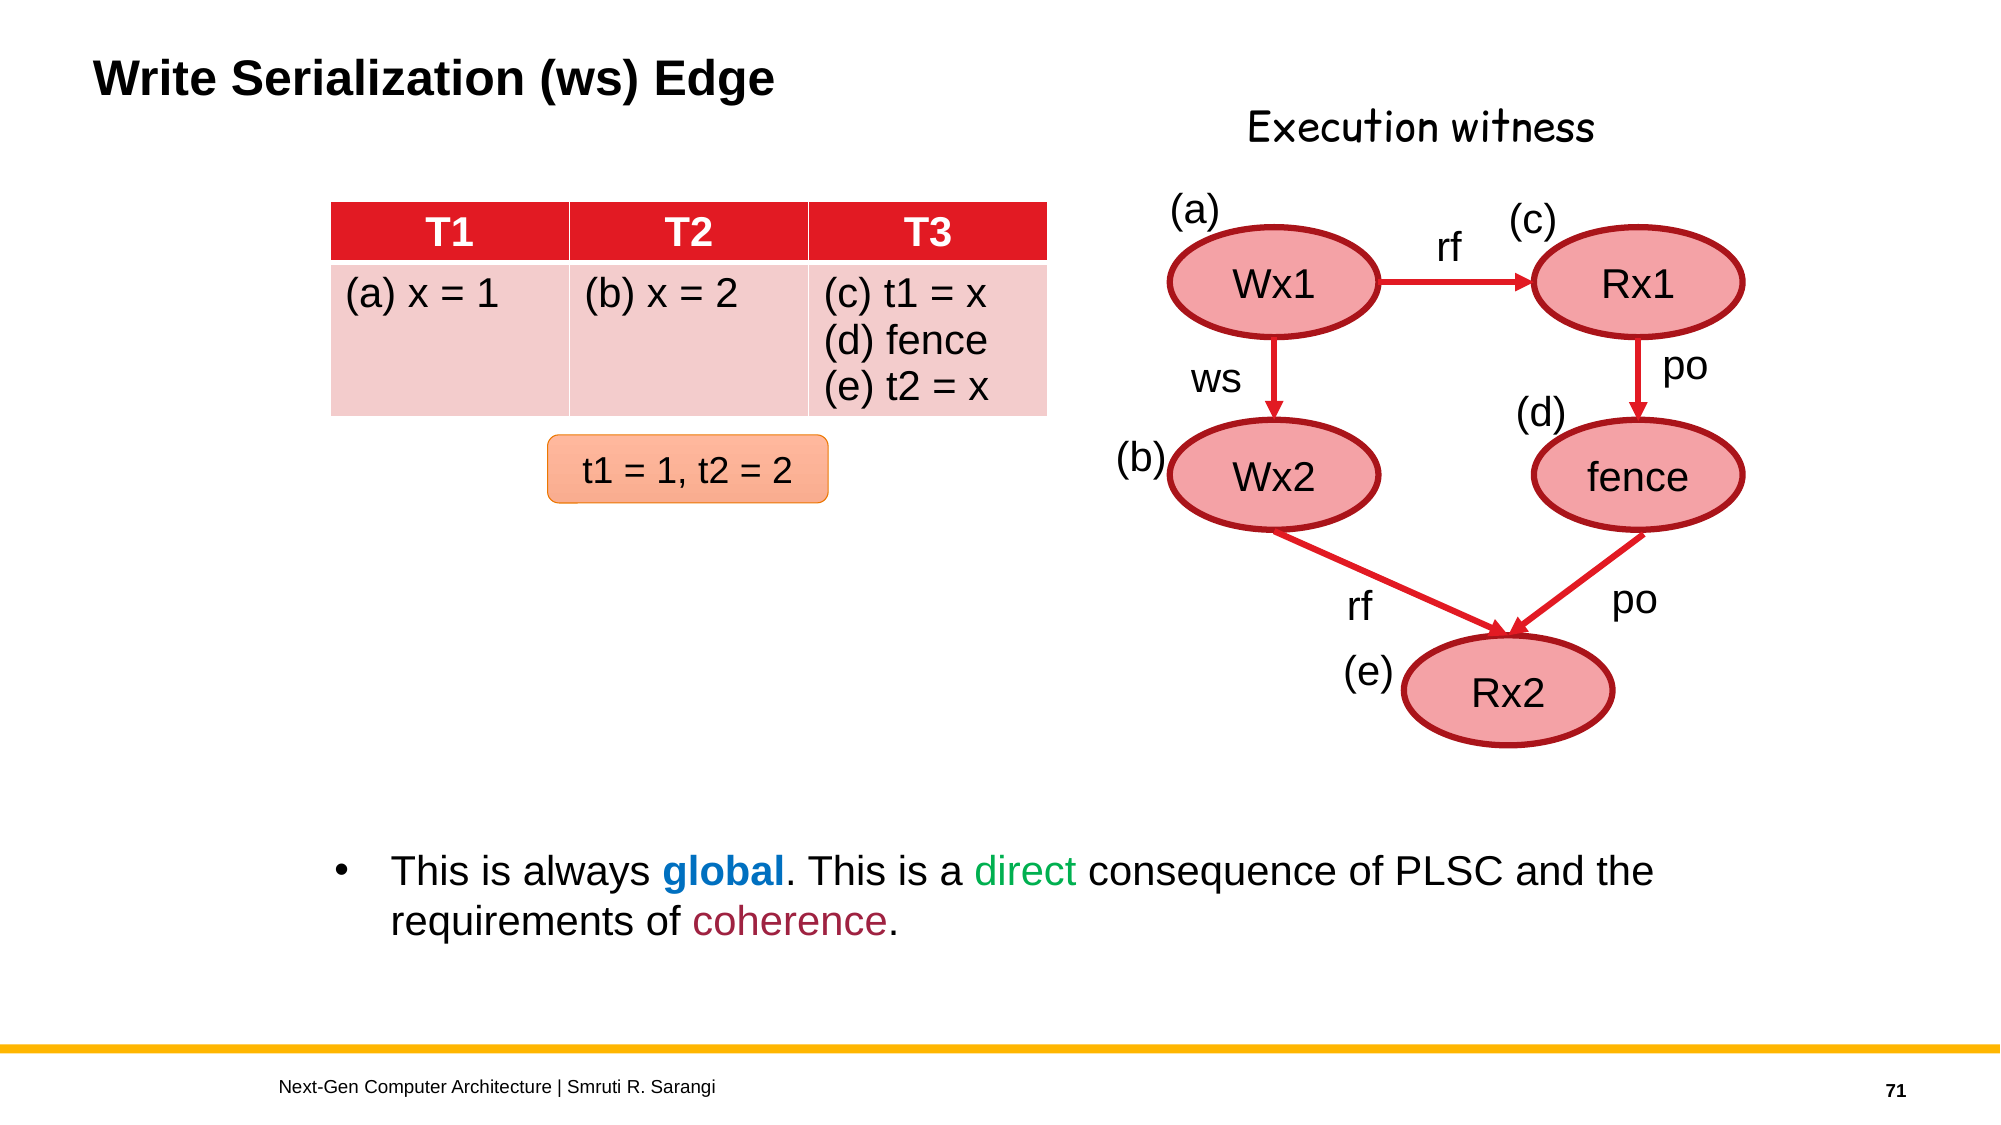

# Write Serialization (ws) Edge
Execution witness
(a)
(c)
| T1 | T2 | T3 |
| --- | --- | --- |
| (a) x = 1 | (b) x = 2 | (c) t1 = x (d) fence (e) t2 = x |
rf
Wx1
Rx1
po
ws
(d)
Wx2
fence
(b)
t1 = 1, t2 = 2
po
rf
Rx2
(e)
This is always global. This is a direct consequence of PLSC and the requirements of coherence.
Next-Gen Computer Architecture | Smruti R. Sarangi
71